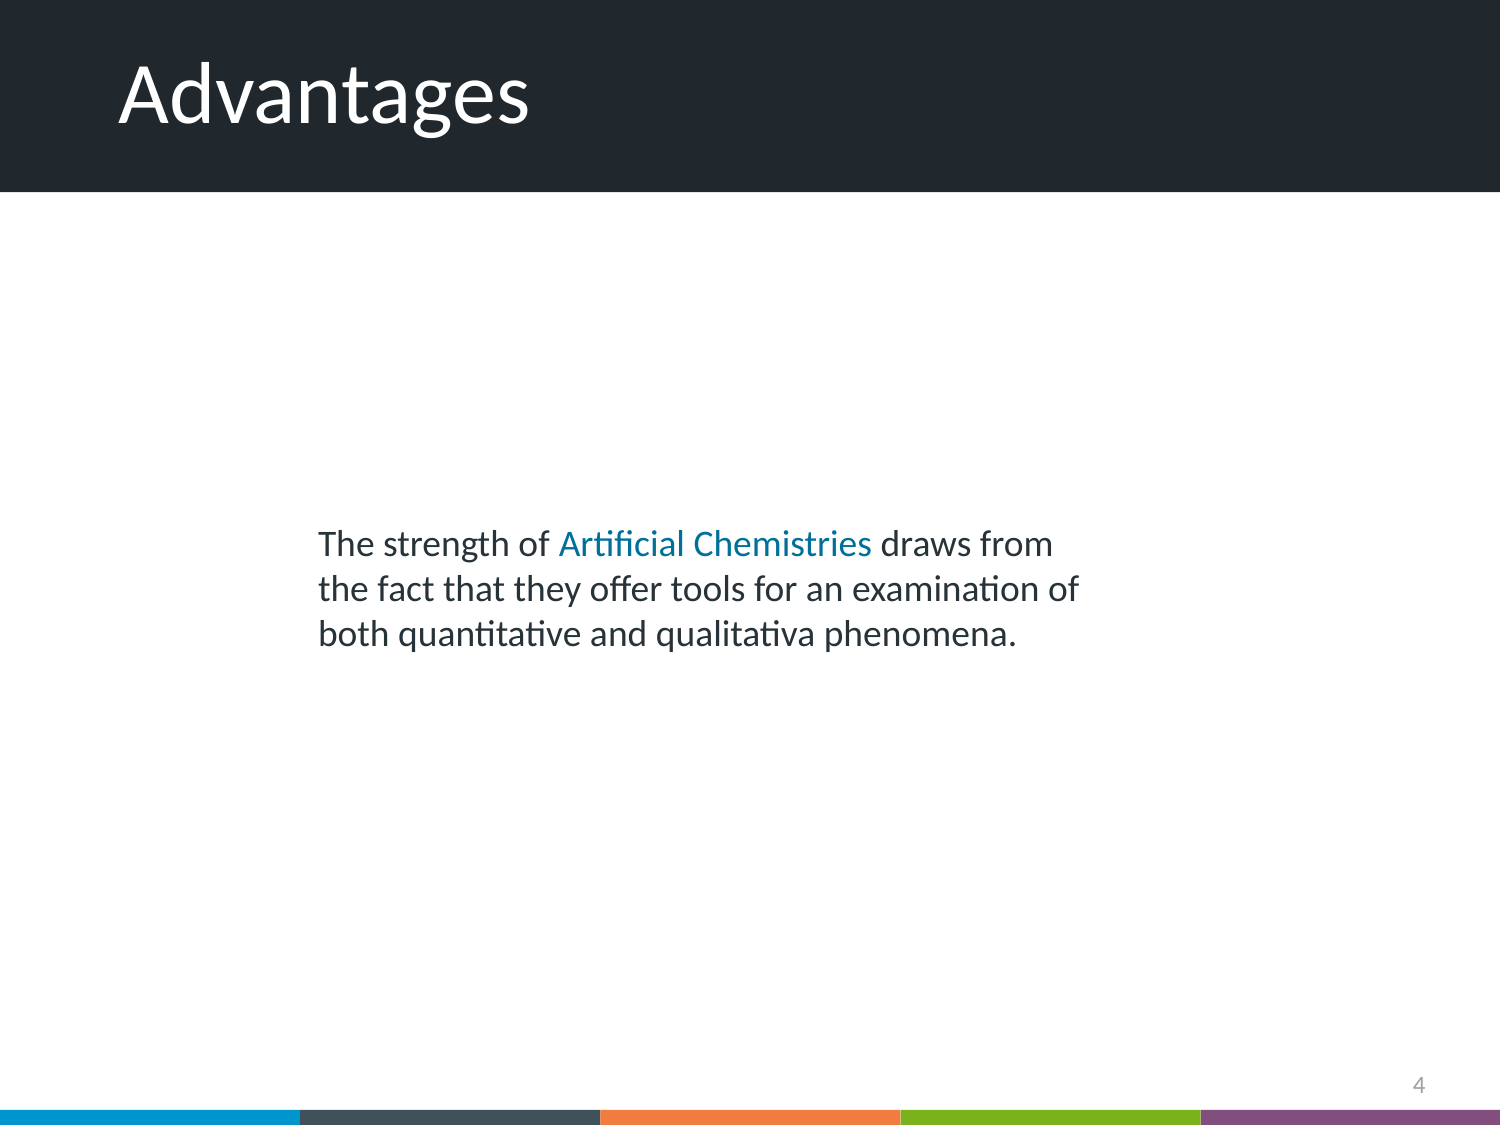

# Advantages
The strength of Artificial Chemistries draws from the fact that they offer tools for an examination of both quantitative and qualitativa phenomena.
4